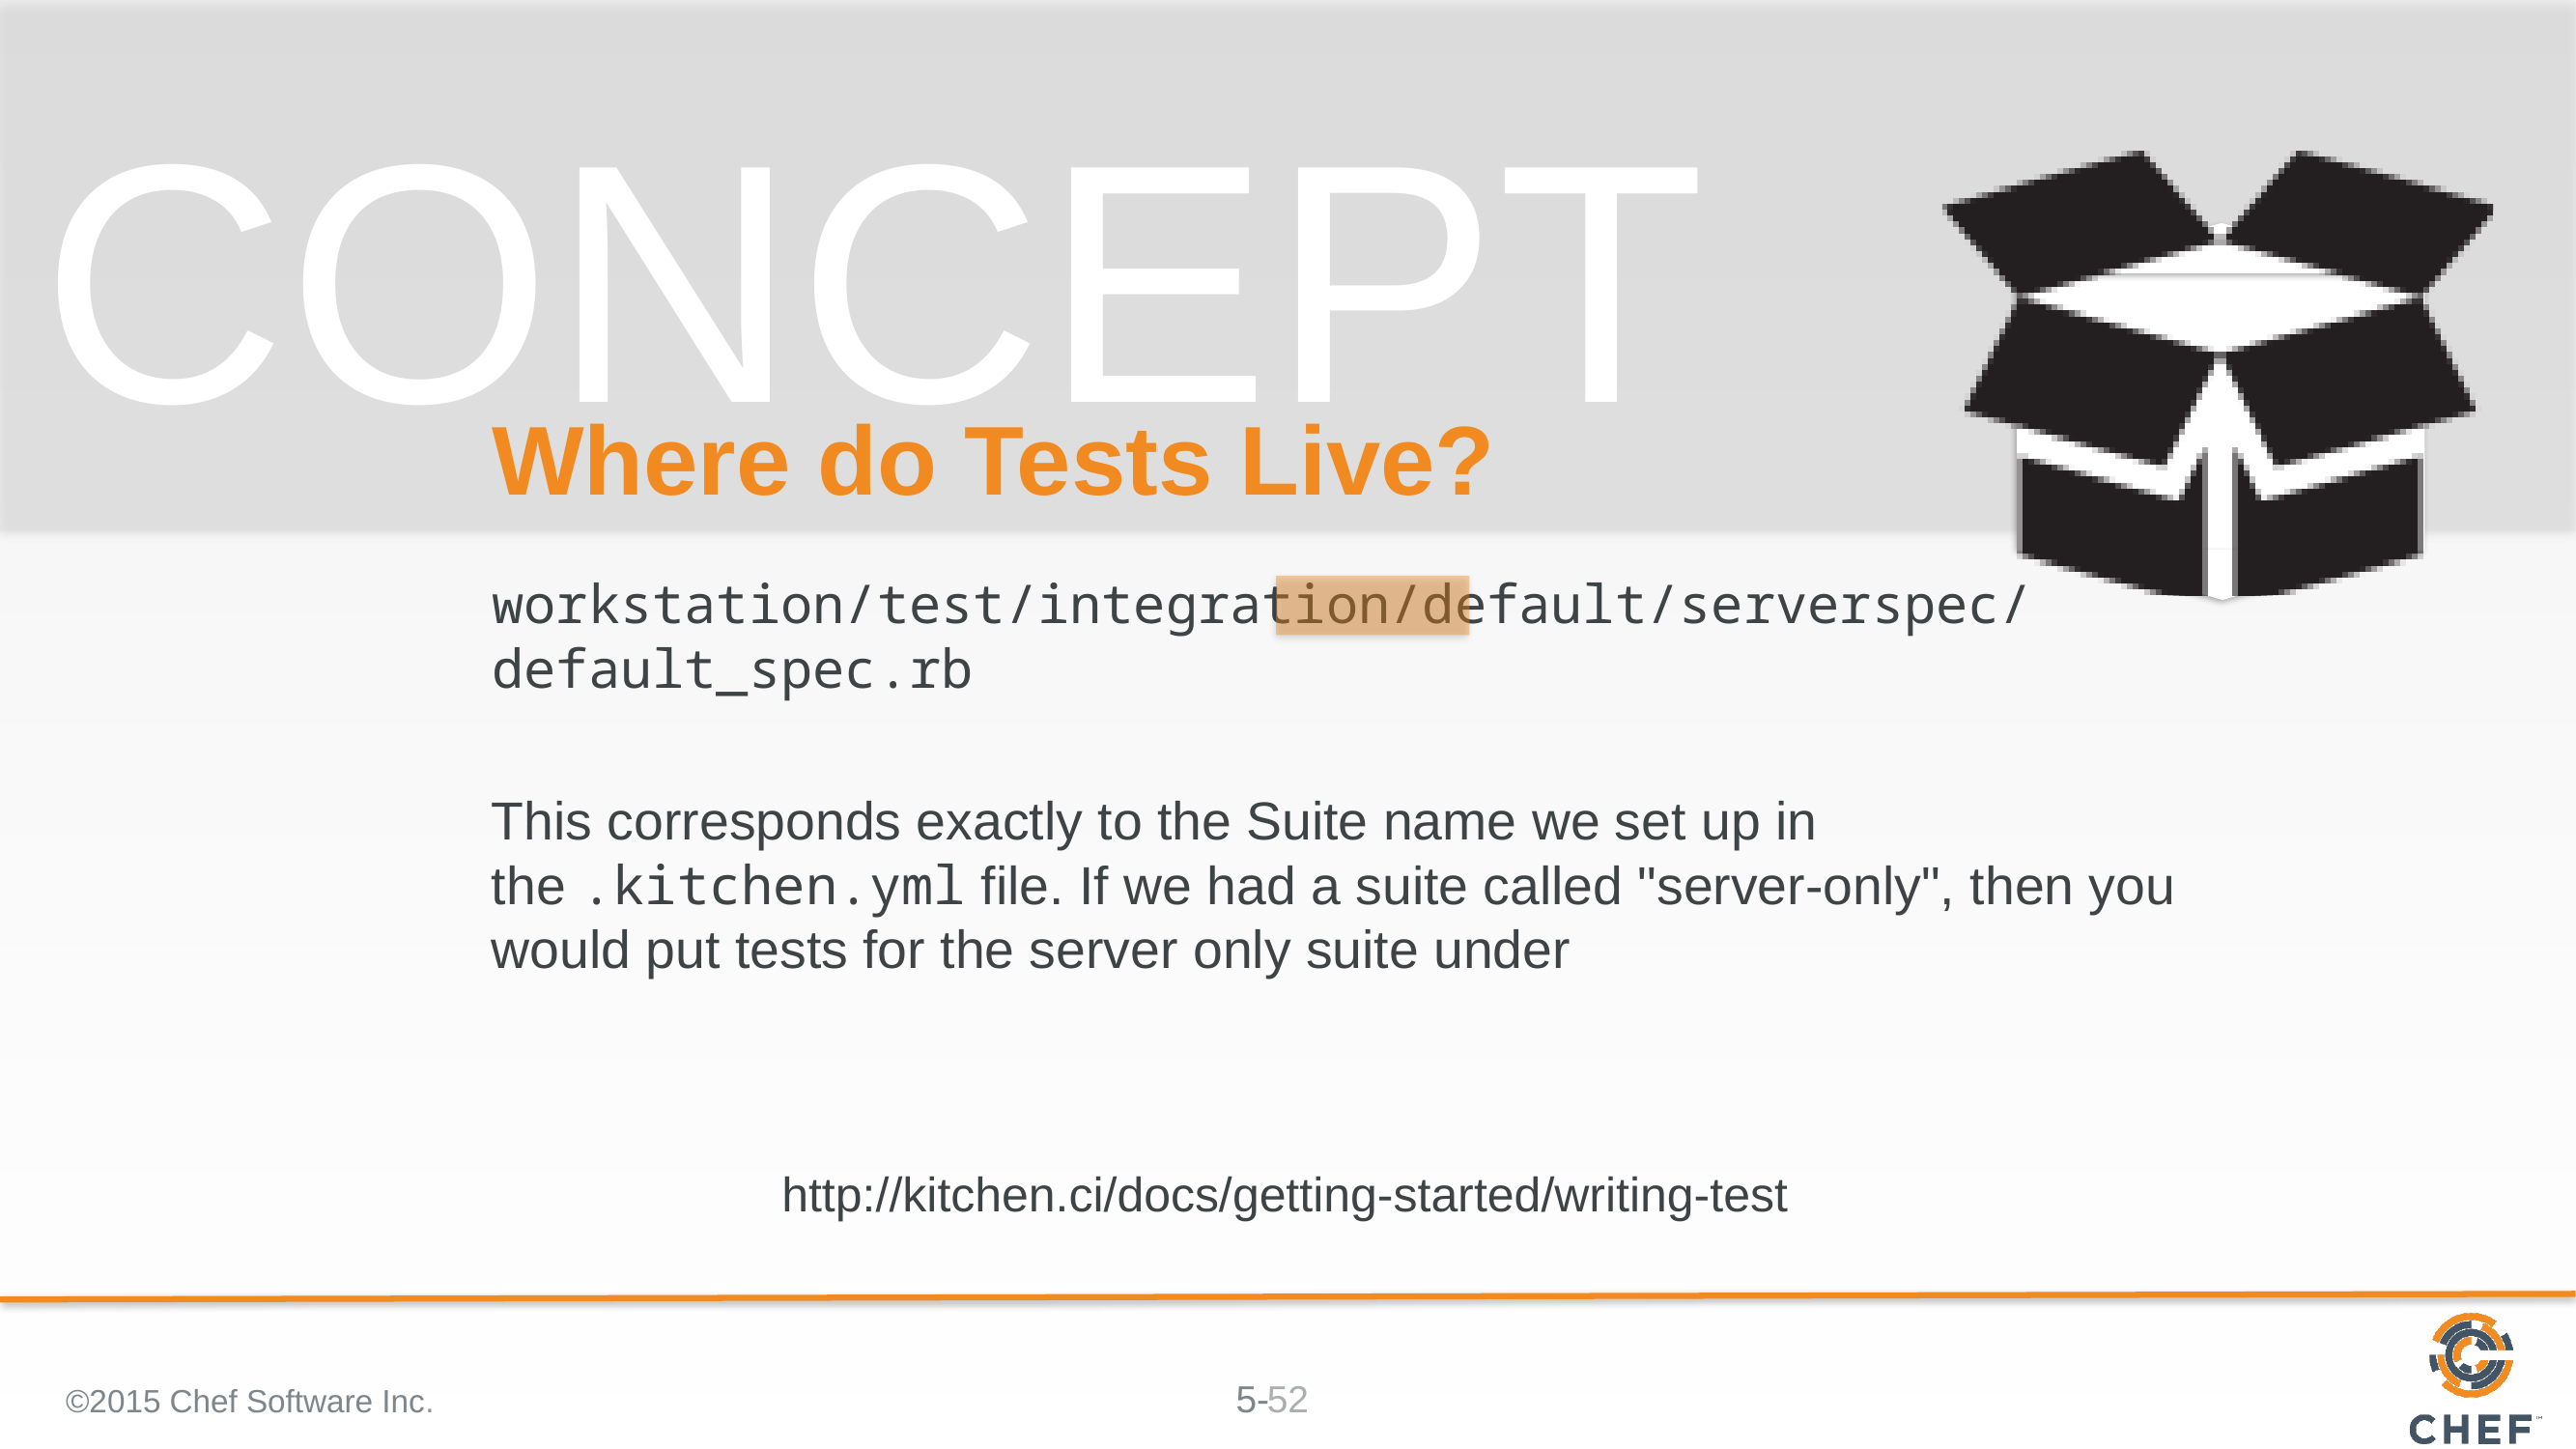

# Where do Tests Live?
workstation/test/integration/default/serverspec/default_spec.rb

This corresponds exactly to the Suite name we set up in the .kitchen.yml file. If we had a suite called "server-only", then you would put tests for the server only suite under
http://kitchen.ci/docs/getting-started/writing-test
©2015 Chef Software Inc.
52